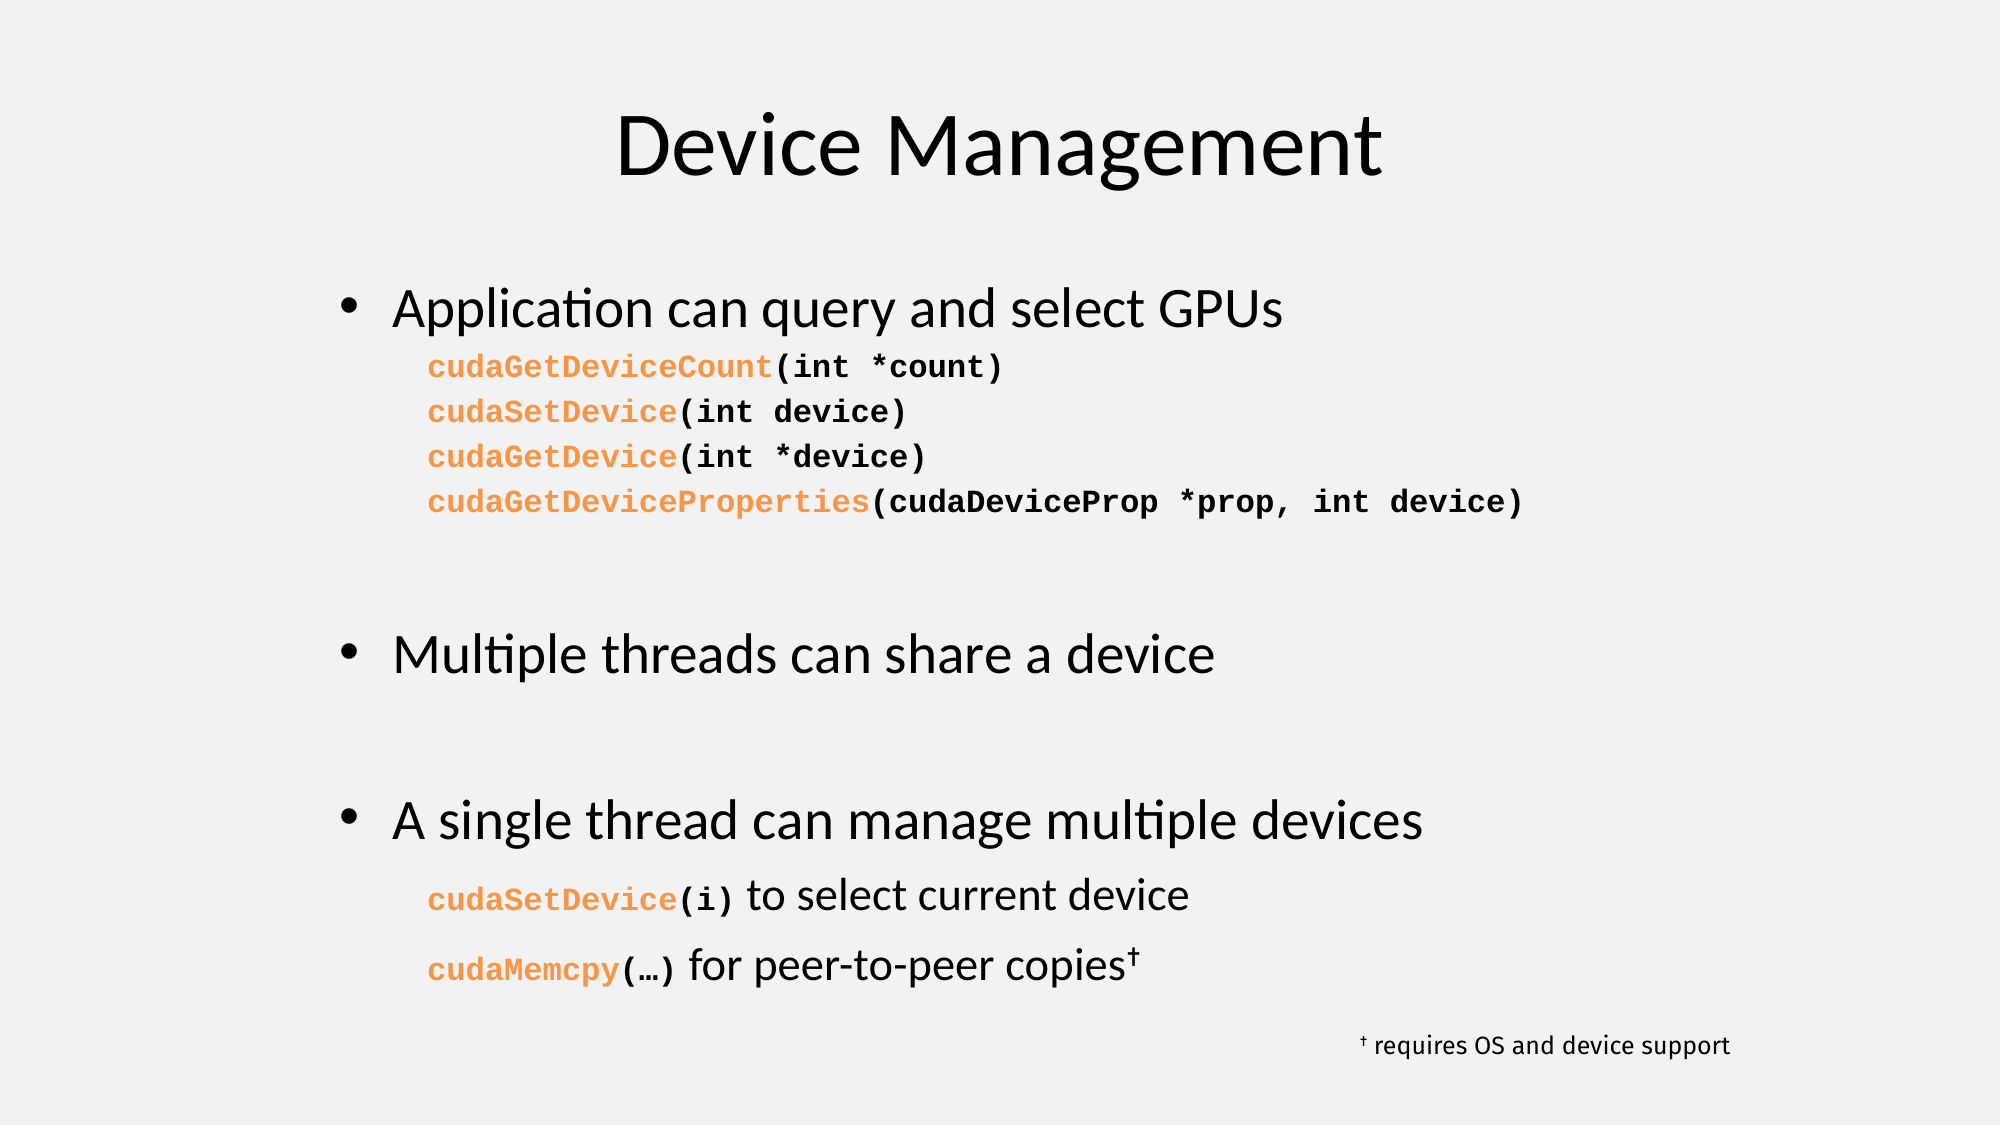

# Device Management
Application can query and select GPUs
	cudaGetDeviceCount(int *count)
	cudaSetDevice(int device)
	cudaGetDevice(int *device)
	cudaGetDeviceProperties(cudaDeviceProp *prop, int device)

Multiple threads can share a device

A single thread can manage multiple devices
	cudaSetDevice(i) to select current device
	cudaMemcpy(…) for peer-to-peer copies✝
✝ requires OS and device support